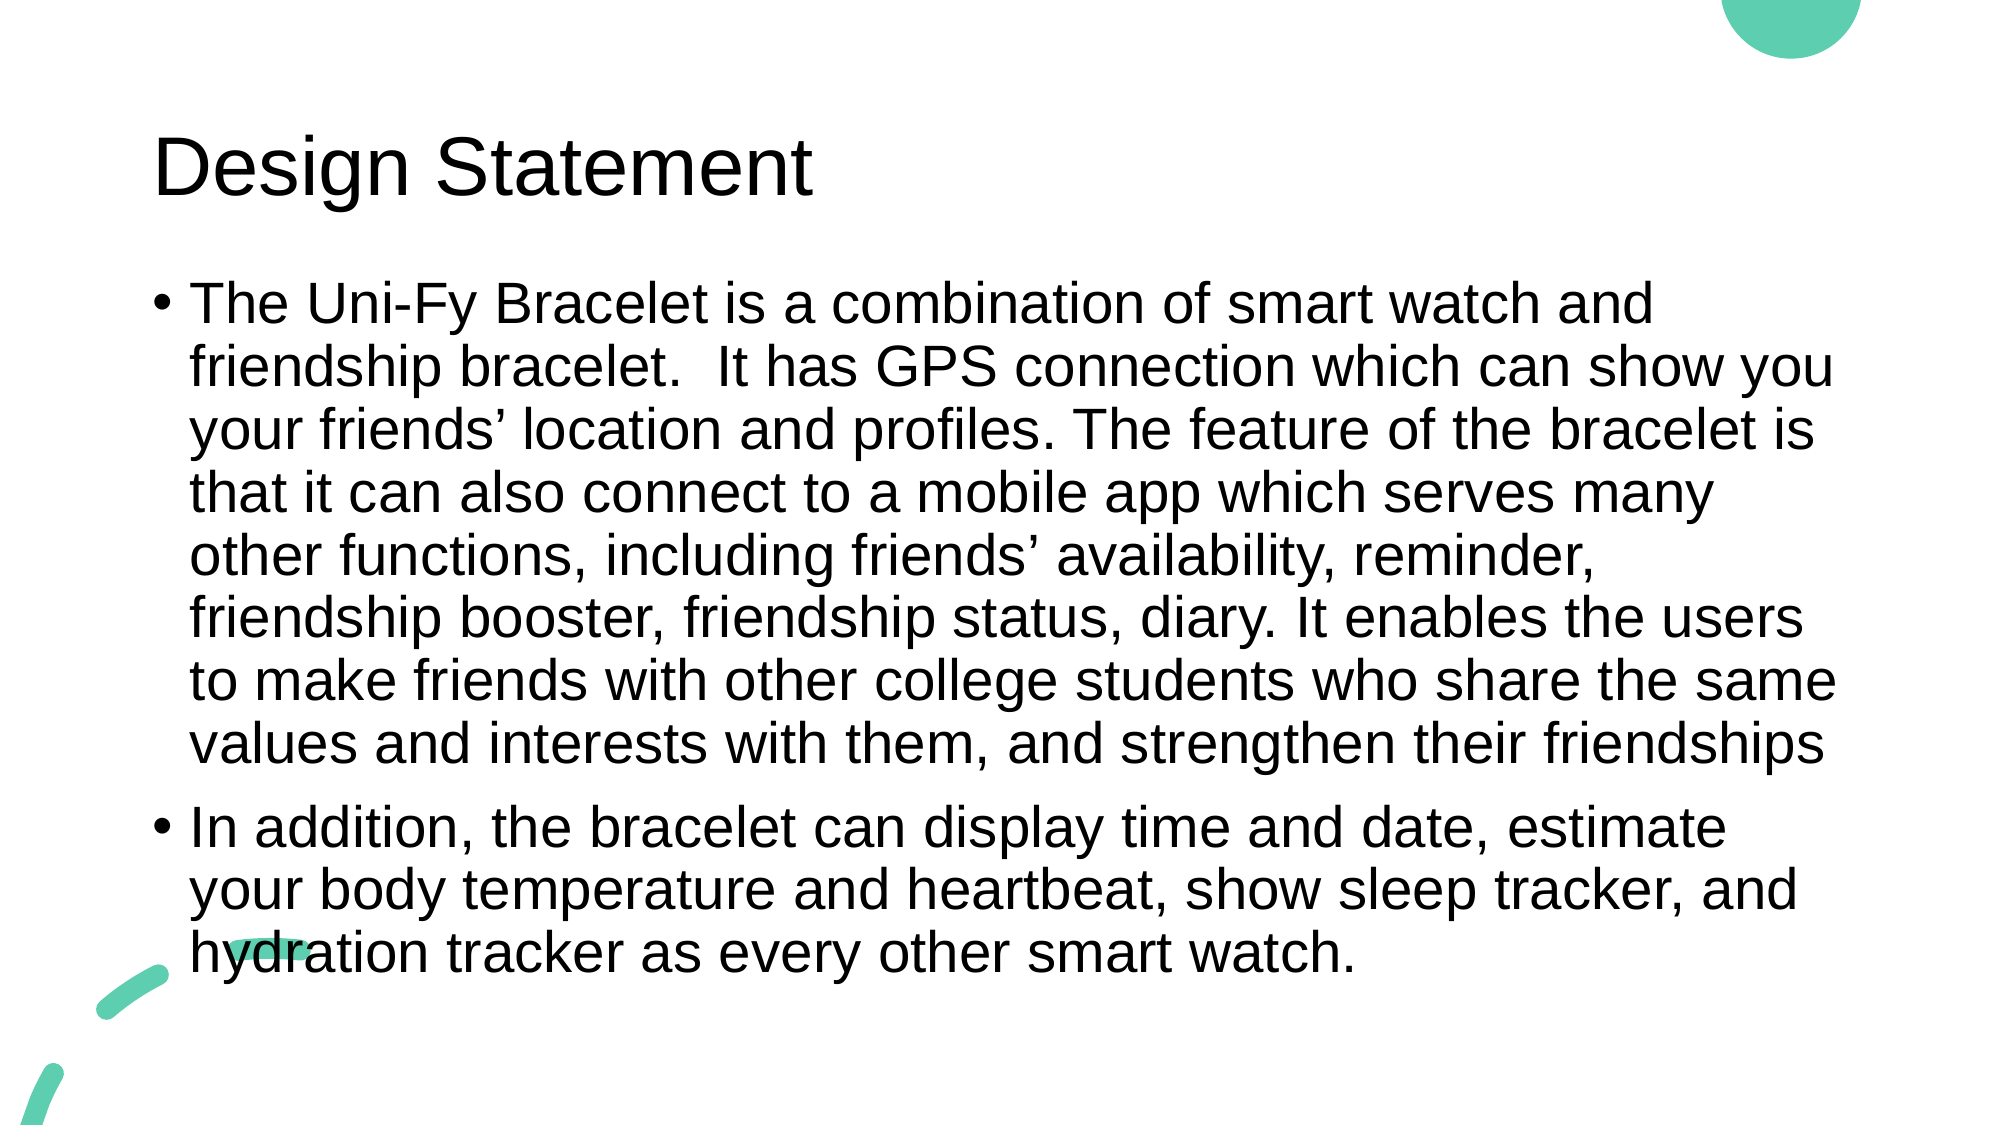

# Design Statement
The Uni-Fy Bracelet is a combination of smart watch and friendship bracelet.  It has GPS connection which can show you your friends’ location and profiles. The feature of the bracelet is that it can also connect to a mobile app which serves many other functions, including friends’ availability, reminder, friendship booster, friendship status, diary. It enables the users to make friends with other college students who share the same values and interests with them, and strengthen their friendships
In addition, the bracelet can display time and date, estimate your body temperature and heartbeat, show sleep tracker, and hydration tracker as every other smart watch.